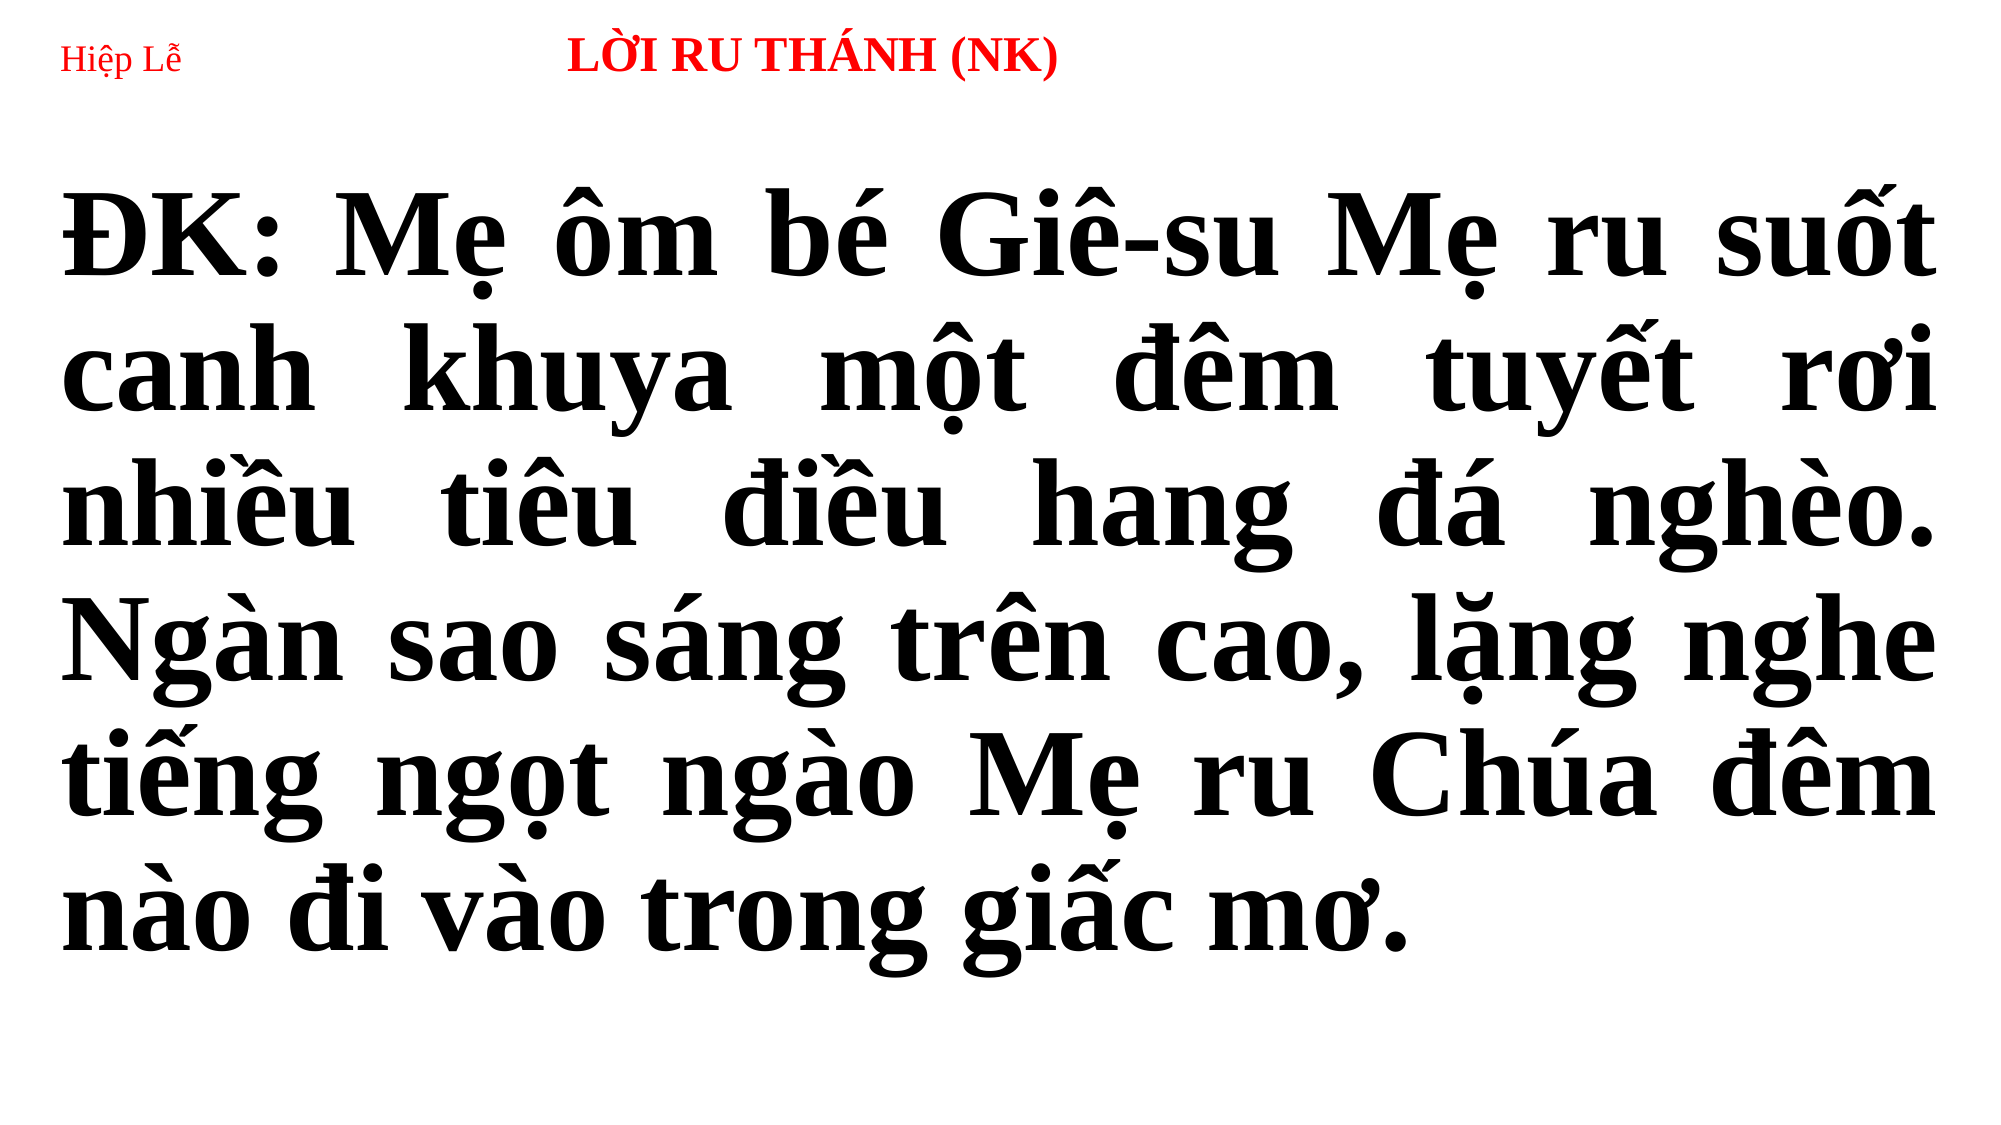

# Hiệp Lễ                    	      LỜI RU THÁNH (NK)
ĐK: Mẹ ôm bé Giê-su Mẹ ru suốt canh khuya một đêm tuyết rơi nhiều tiêu điều hang đá nghèo. Ngàn sao sáng trên cao, lặng nghe tiếng ngọt ngào Mẹ ru Chúa đêm nào đi vào trong giấc mơ.